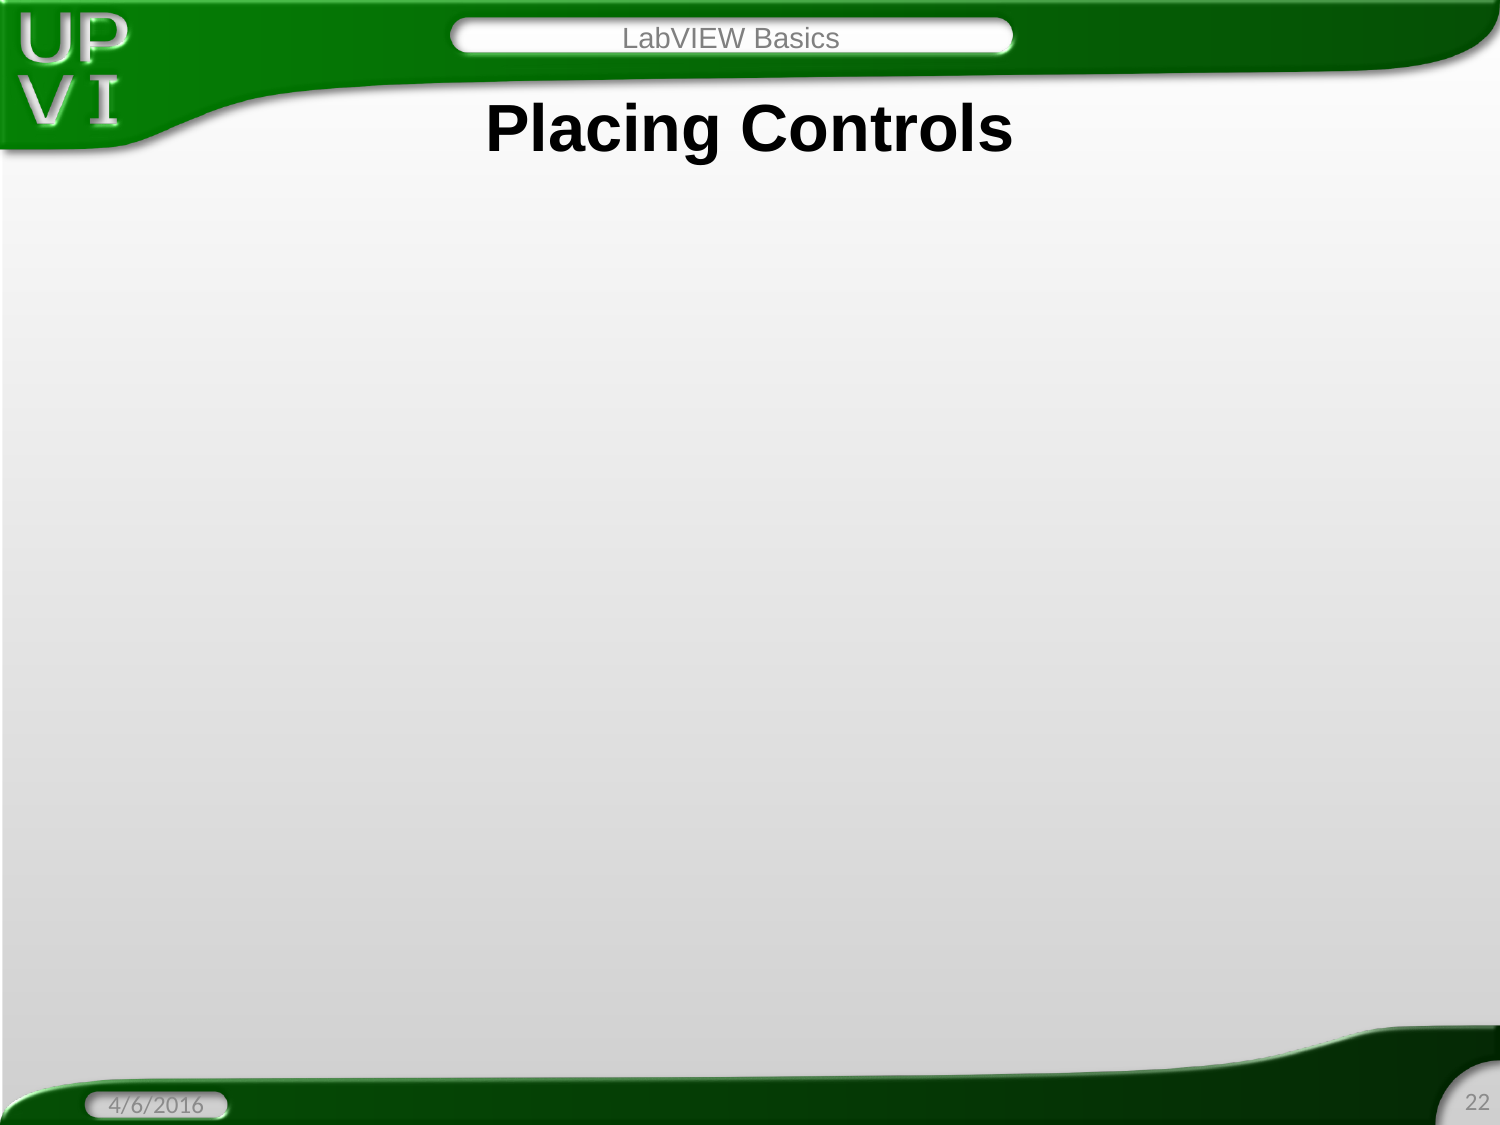

LabVIEW Basics
# Placing Controls

22
4/6/2016